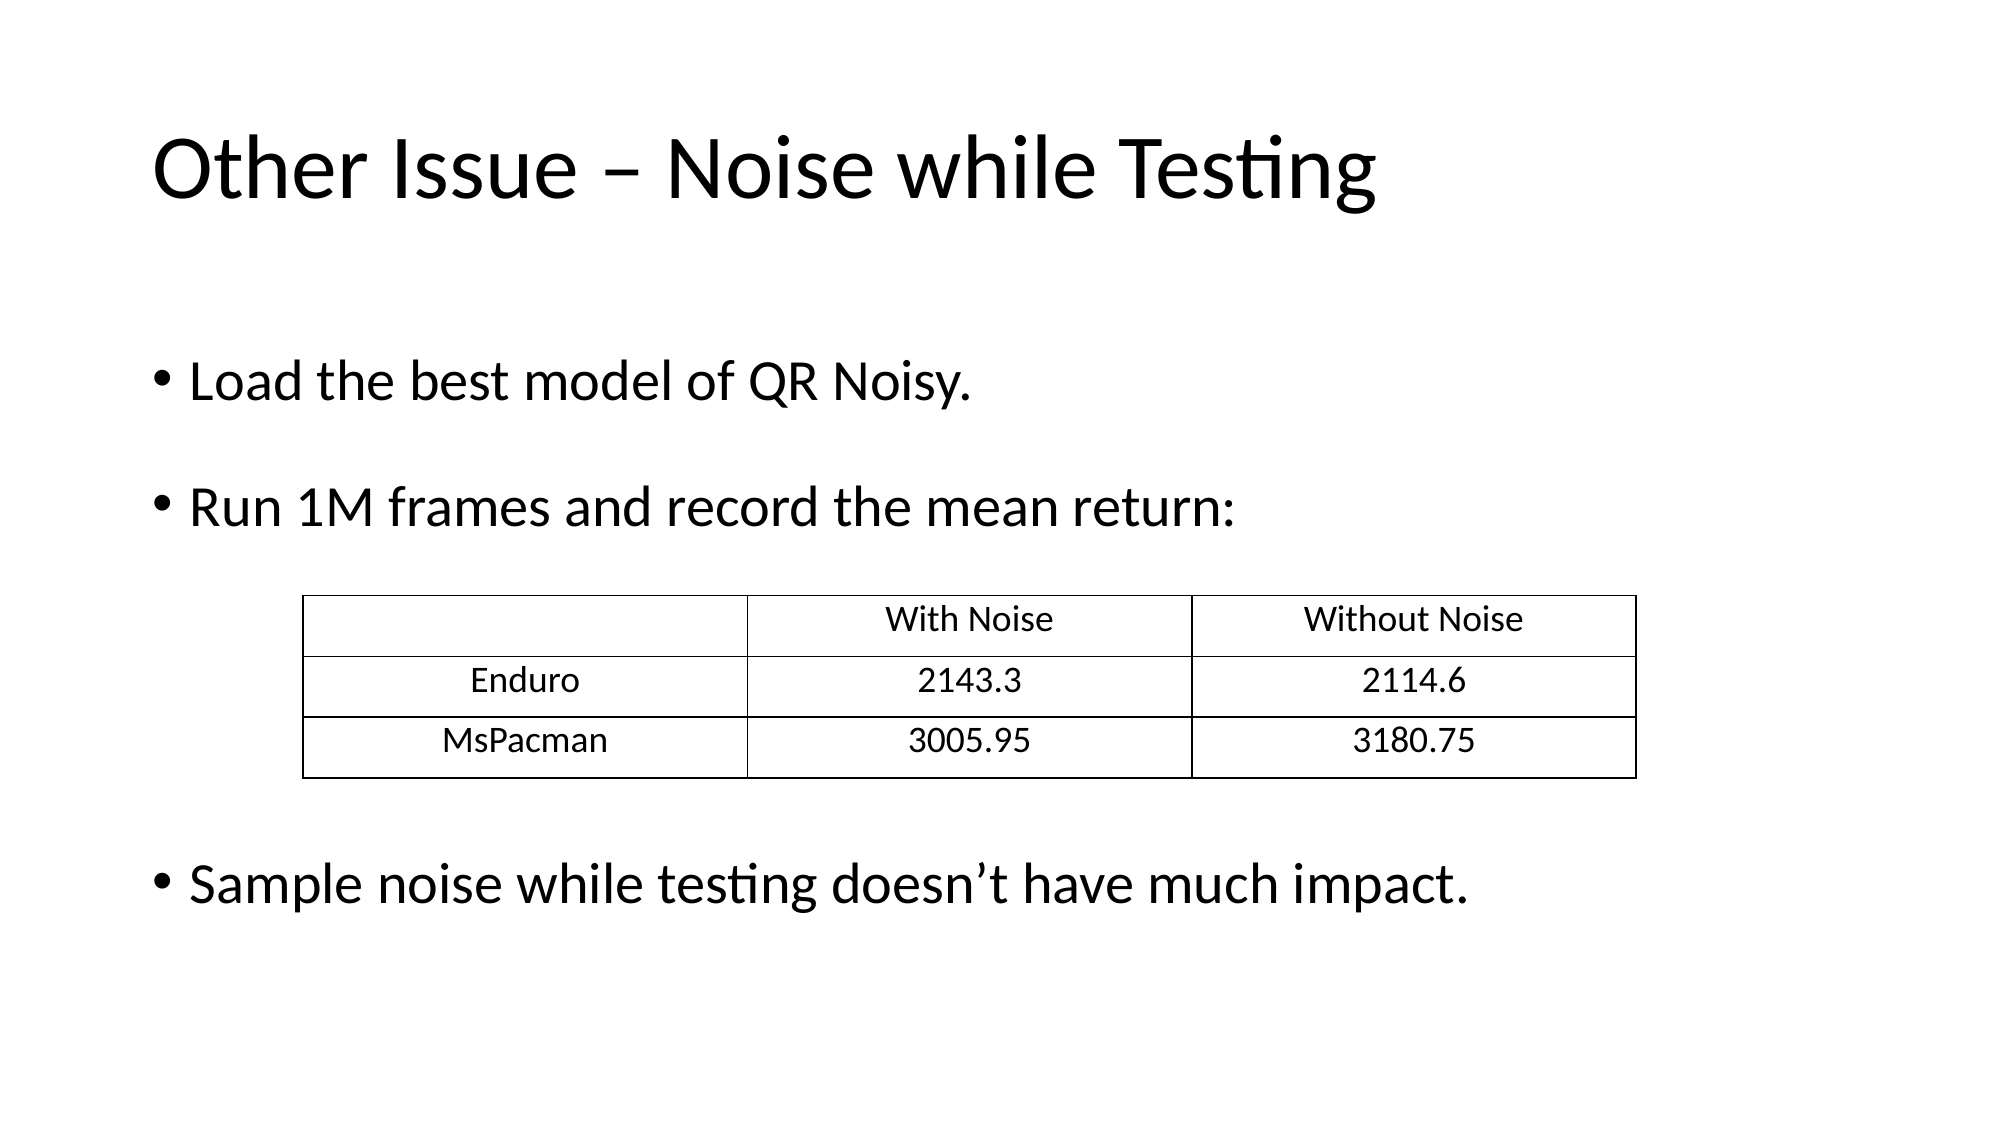

# Other Issue – Noise while Testing
Load the best model of QR Noisy.
Run 1M frames and record the mean return:

Sample noise while testing doesn’t have much impact.
|  | With Noise | Without Noise |
| --- | --- | --- |
| Enduro | 2143.3 | 2114.6 |
| MsPacman | 3005.95 | 3180.75 |